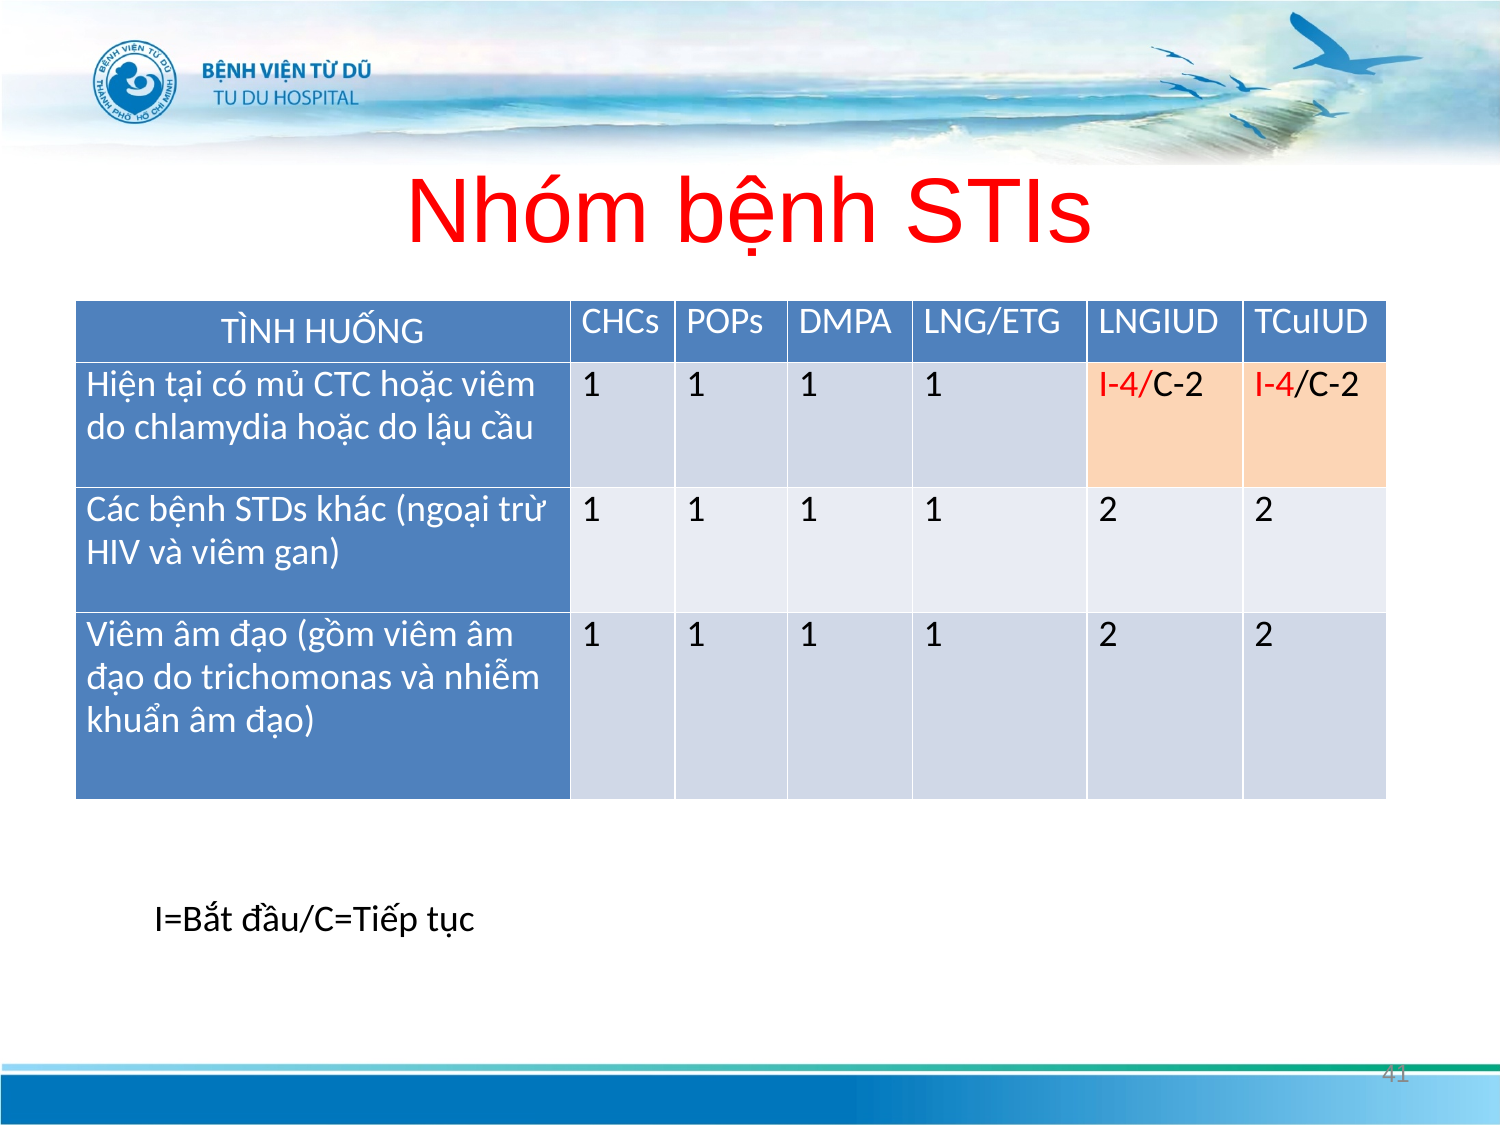

# Nhóm bệnh STIs
| TÌNH HUỐNG | CHCs | POPs | DMPA | LNG/ETG | LNGIUD | TCuIUD |
| --- | --- | --- | --- | --- | --- | --- |
| Hiện tại có mủ CTC hoặc viêm do chlamydia hoặc do lậu cầu | 1 | 1 | 1 | 1 | I-4/C-2 | I-4/C-2 |
| Các bệnh STDs khác (ngoại trừ HIV và viêm gan) | 1 | 1 | 1 | 1 | 2 | 2 |
| Viêm âm đạo (gồm viêm âm đạo do trichomonas và nhiễm khuẩn âm đạo) | 1 | 1 | 1 | 1 | 2 | 2 |
I=Bắt đầu/C=Tiếp tục
41